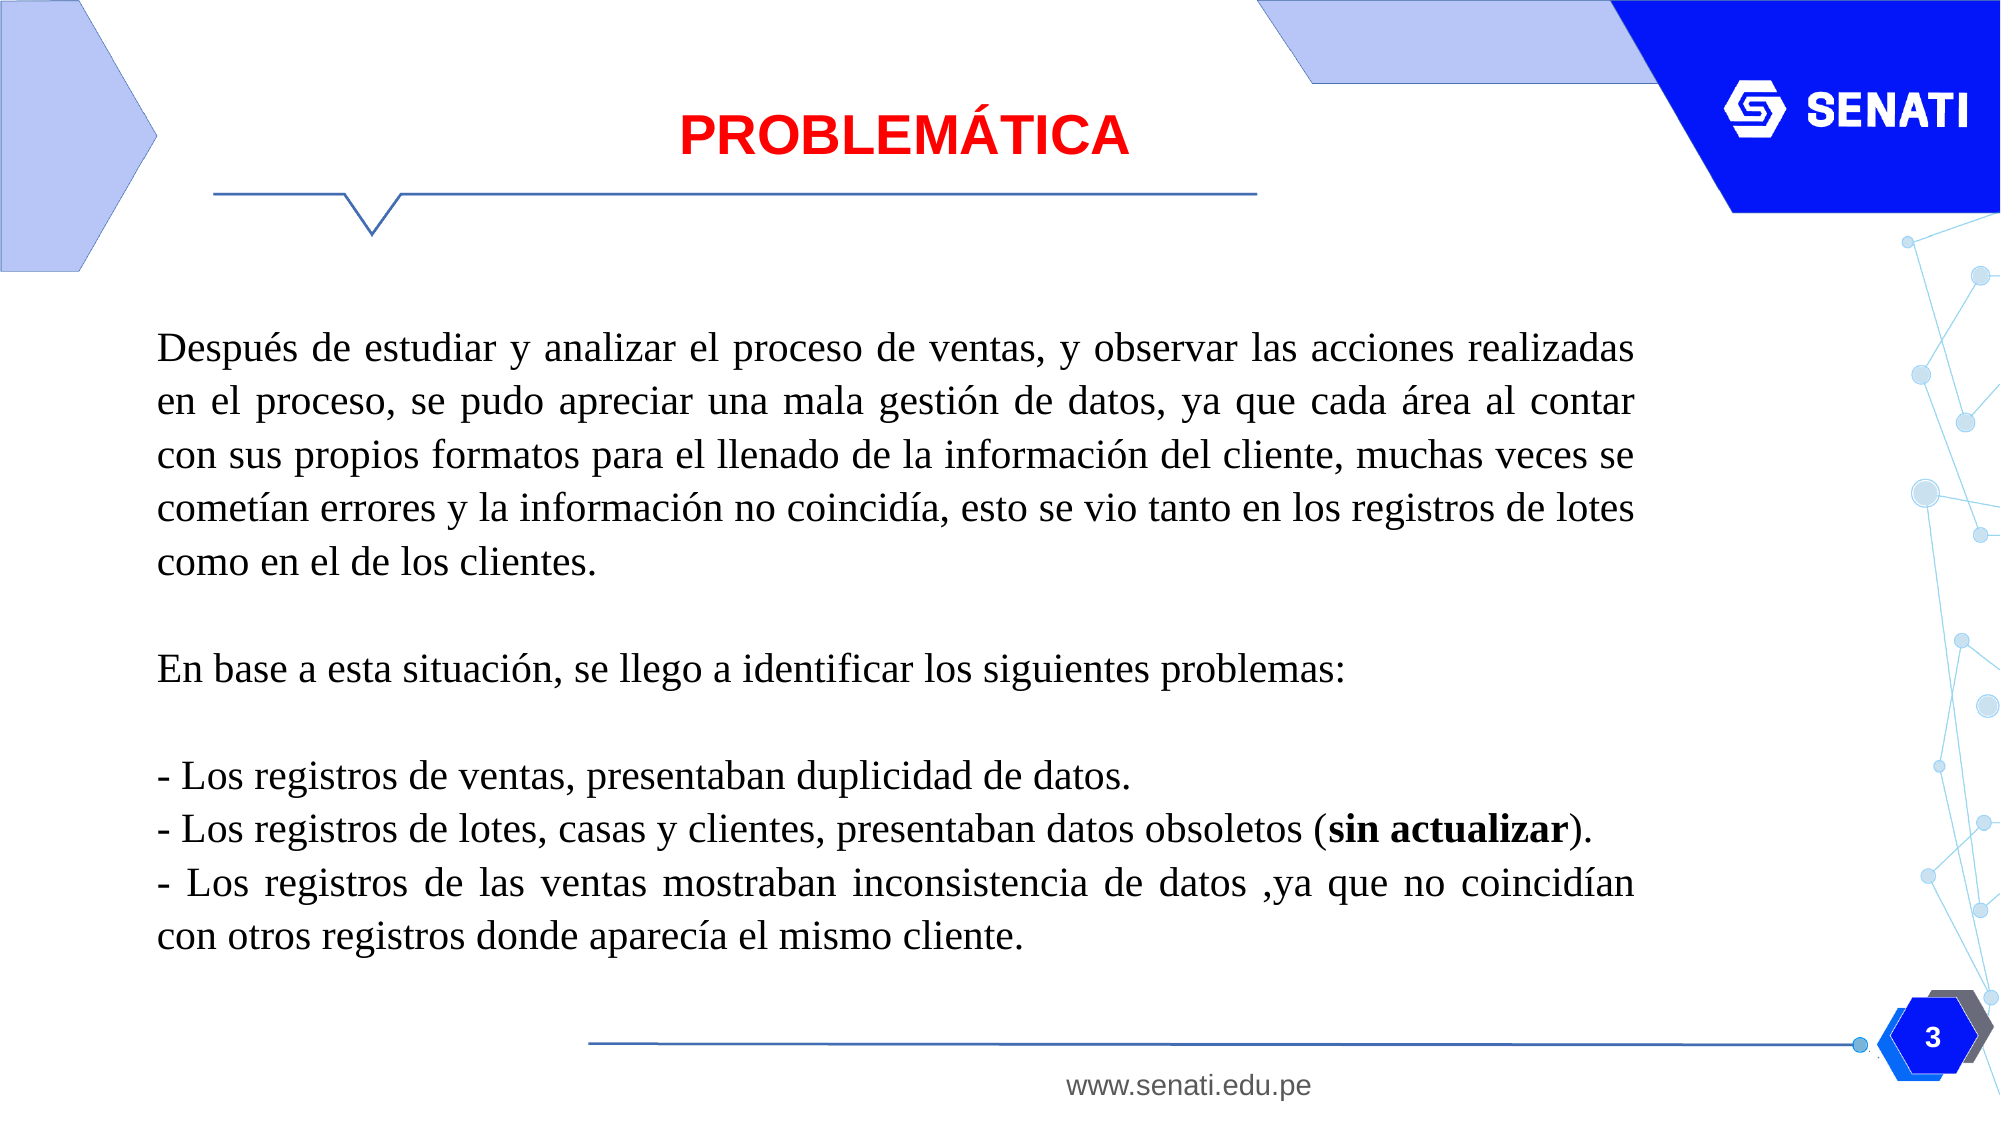

PROBLEMÁTICA
Después de estudiar y analizar el proceso de ventas, y observar las acciones realizadas en el proceso, se pudo apreciar una mala gestión de datos, ya que cada área al contar con sus propios formatos para el llenado de la información del cliente, muchas veces se cometían errores y la información no coincidía, esto se vio tanto en los registros de lotes como en el de los clientes.

En base a esta situación, se llego a identificar los siguientes problemas:

- Los registros de ventas, presentaban duplicidad de datos.
- Los registros de lotes, casas y clientes, presentaban datos obsoletos (sin actualizar).
- Los registros de las ventas mostraban inconsistencia de datos ,ya que no coincidían con otros registros donde aparecía el mismo cliente.